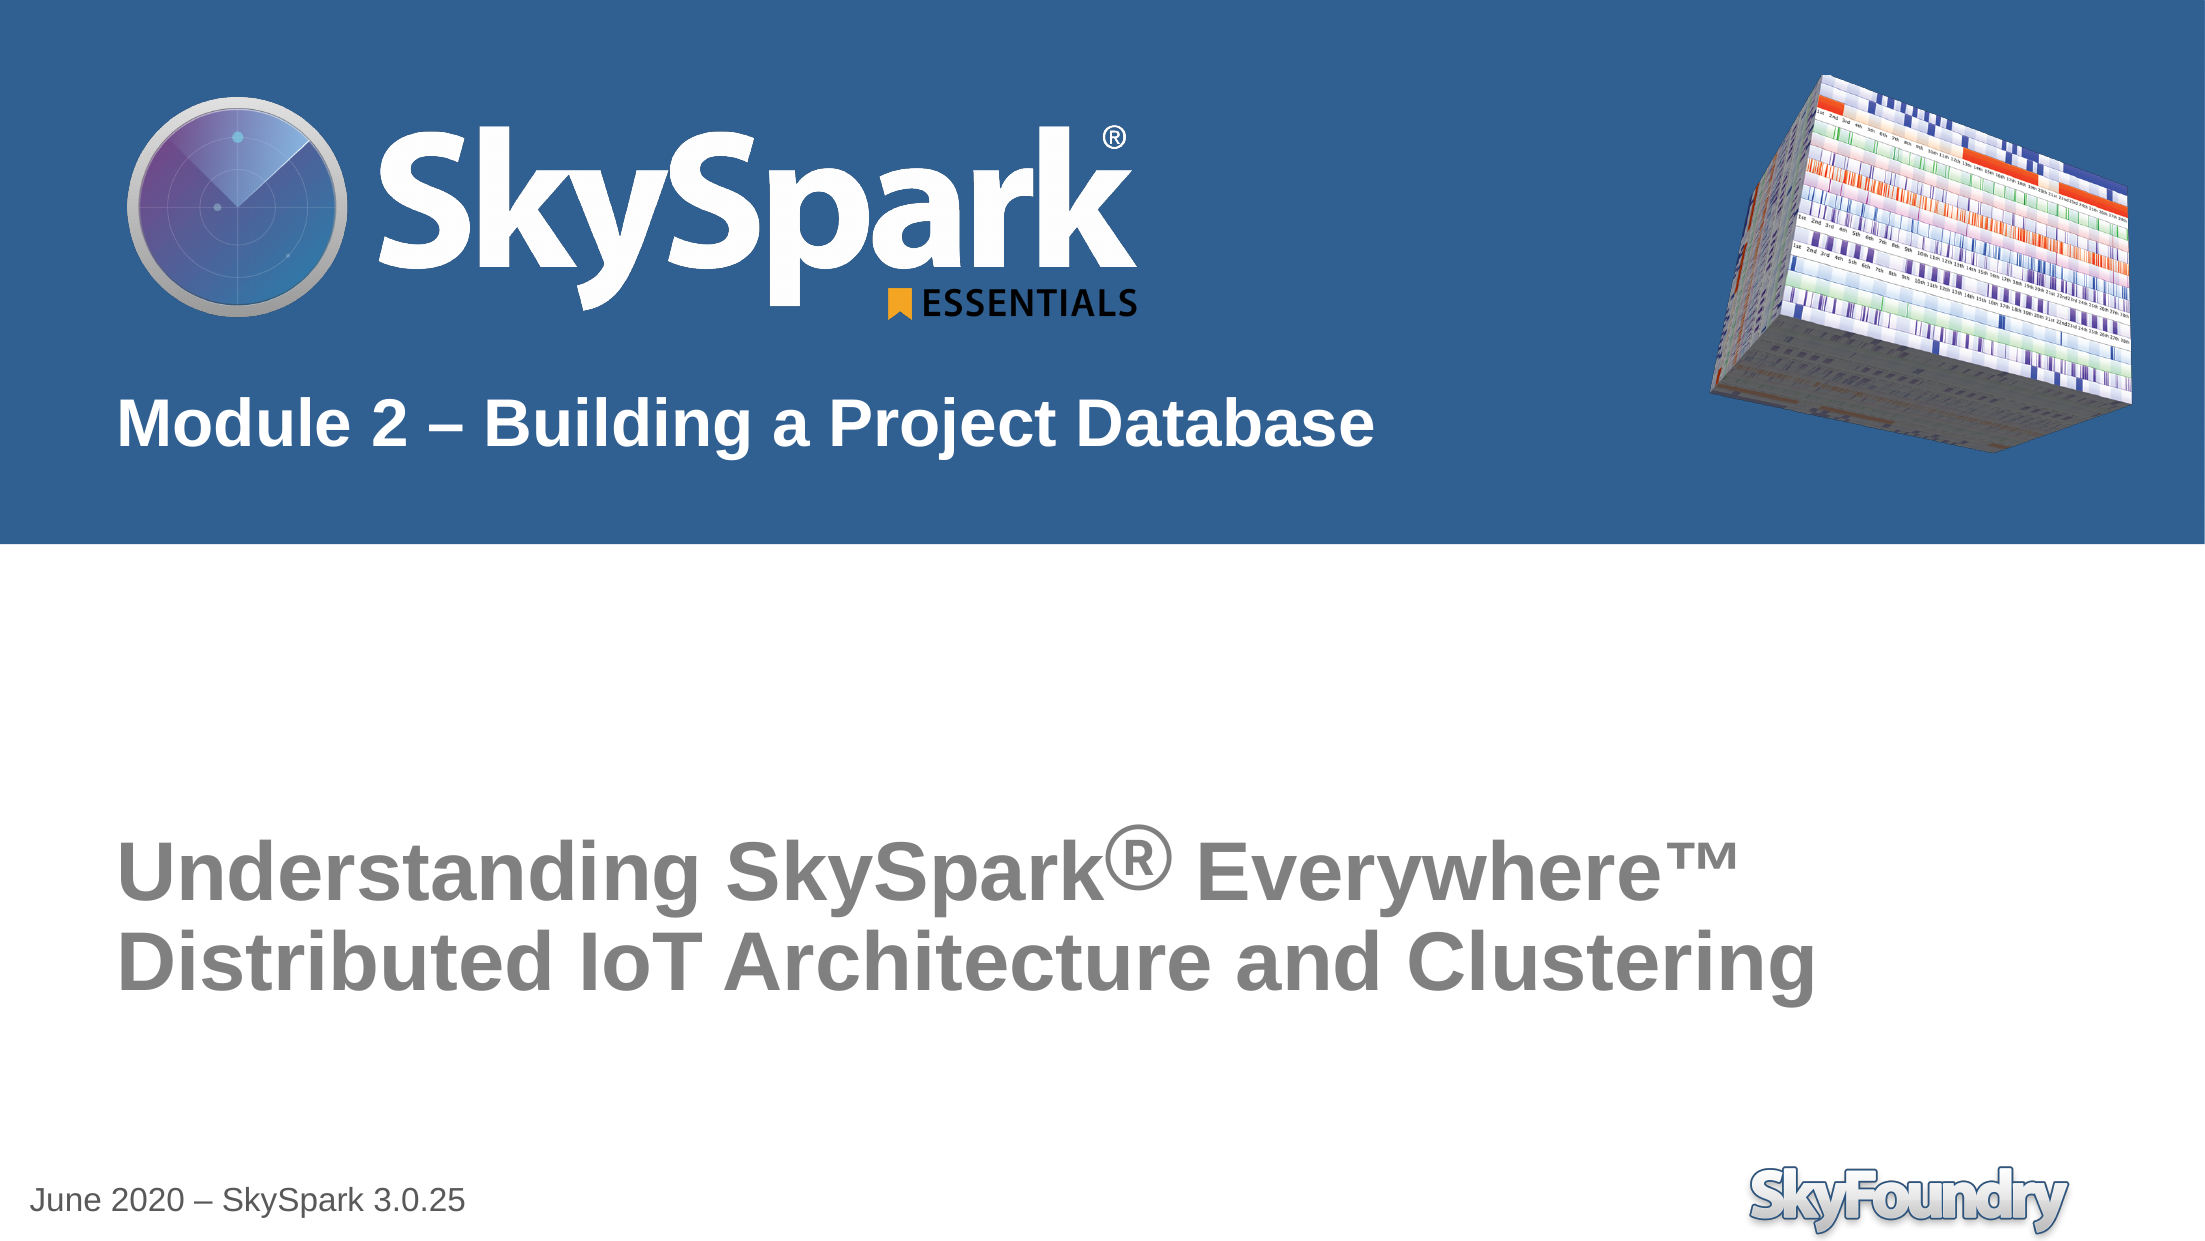

Understanding SkySparkⓇ Everywhere™ Distributed IoT Architecture and Clustering